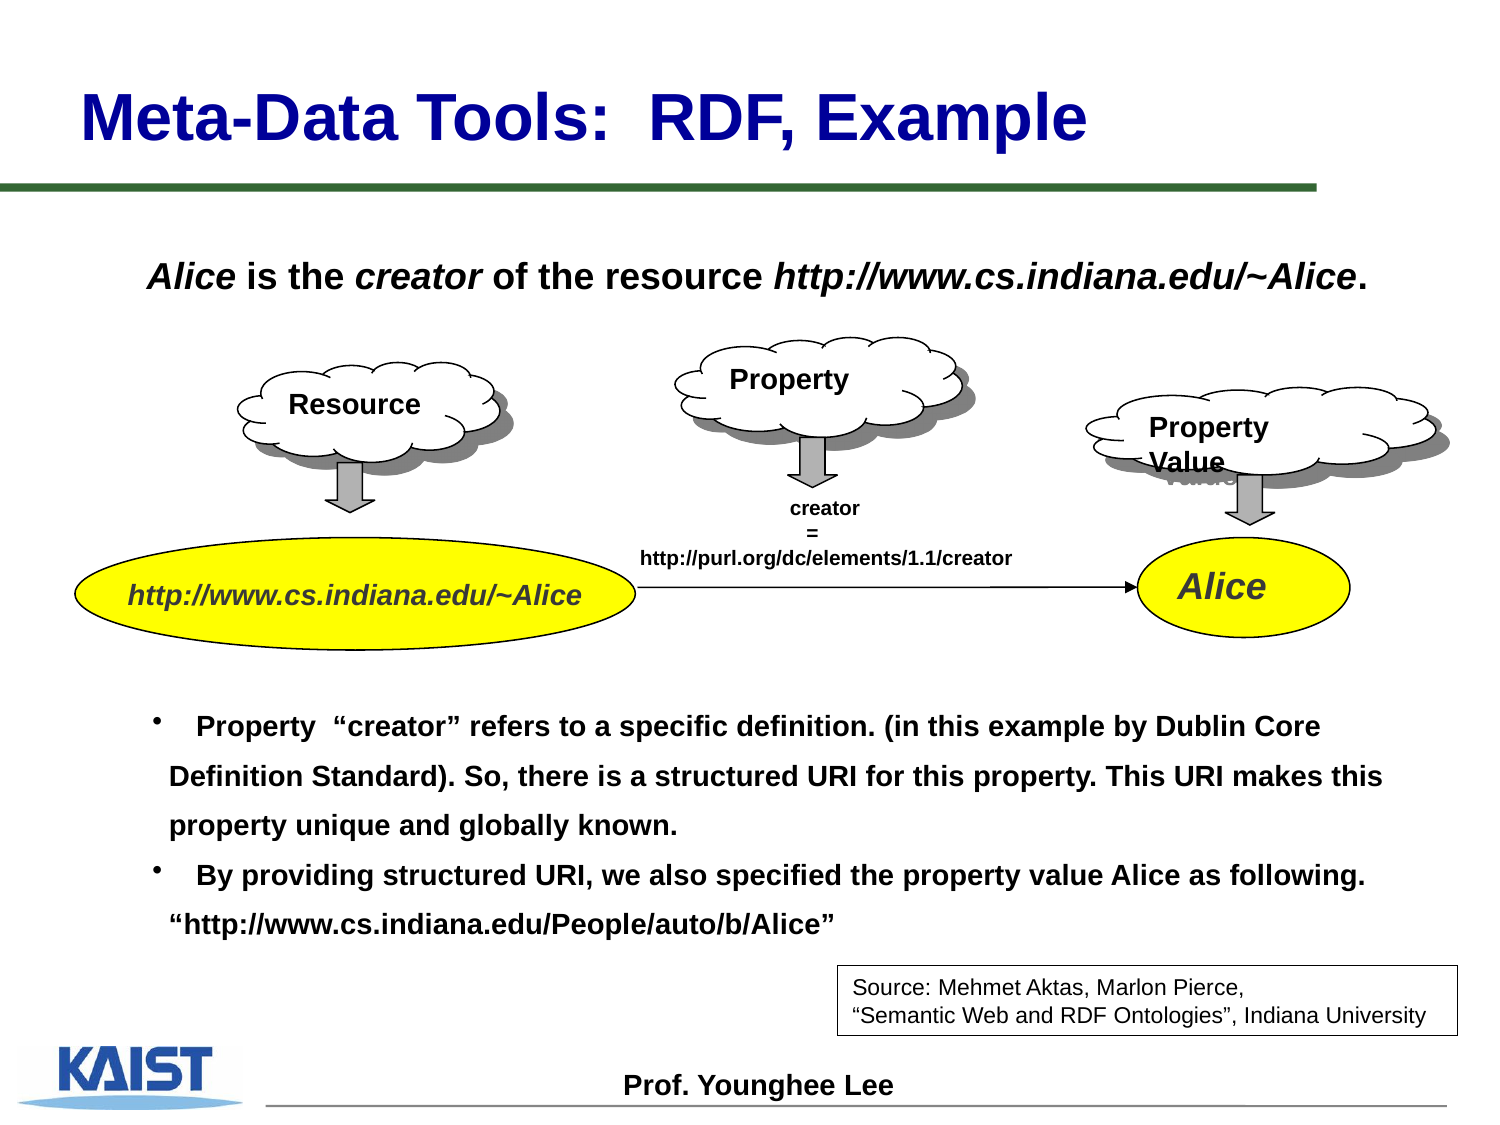

# Meta-Data Tools:  RDF, Example
Alice is the creator of the resource http://www.cs.indiana.edu/~Alice.
Property
Resource
Property Value

	creator
                             =
http://purl.org/dc/elements/1.1/creator
http://www.cs.indiana.edu/~Alice

Alice

 Property  “creator” refers to a specific definition. (in this example by Dublin Core
  Definition Standard). So, there is a structured URI for this property. This URI makes this
  property unique and globally known.
 By providing structured URI, we also specified the property value Alice as following.
  “http://www.cs.indiana.edu/People/auto/b/Alice”

Source: Mehmet Aktas, Marlon Pierce,
“Semantic Web and RDF Ontologies”, Indiana University